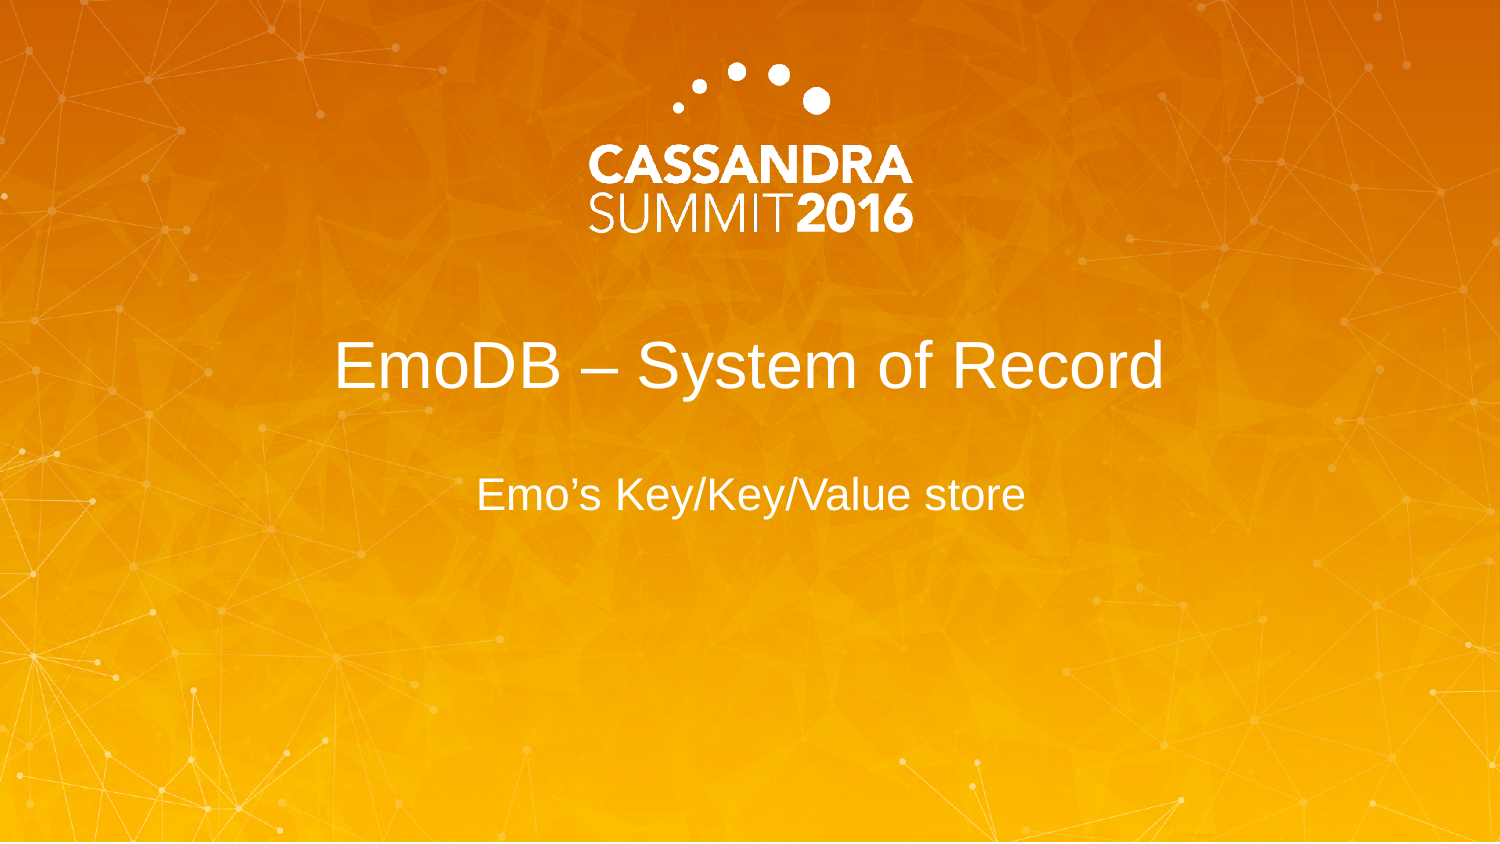

# EmoDB – System of Record
Emo’s Key/Key/Value store